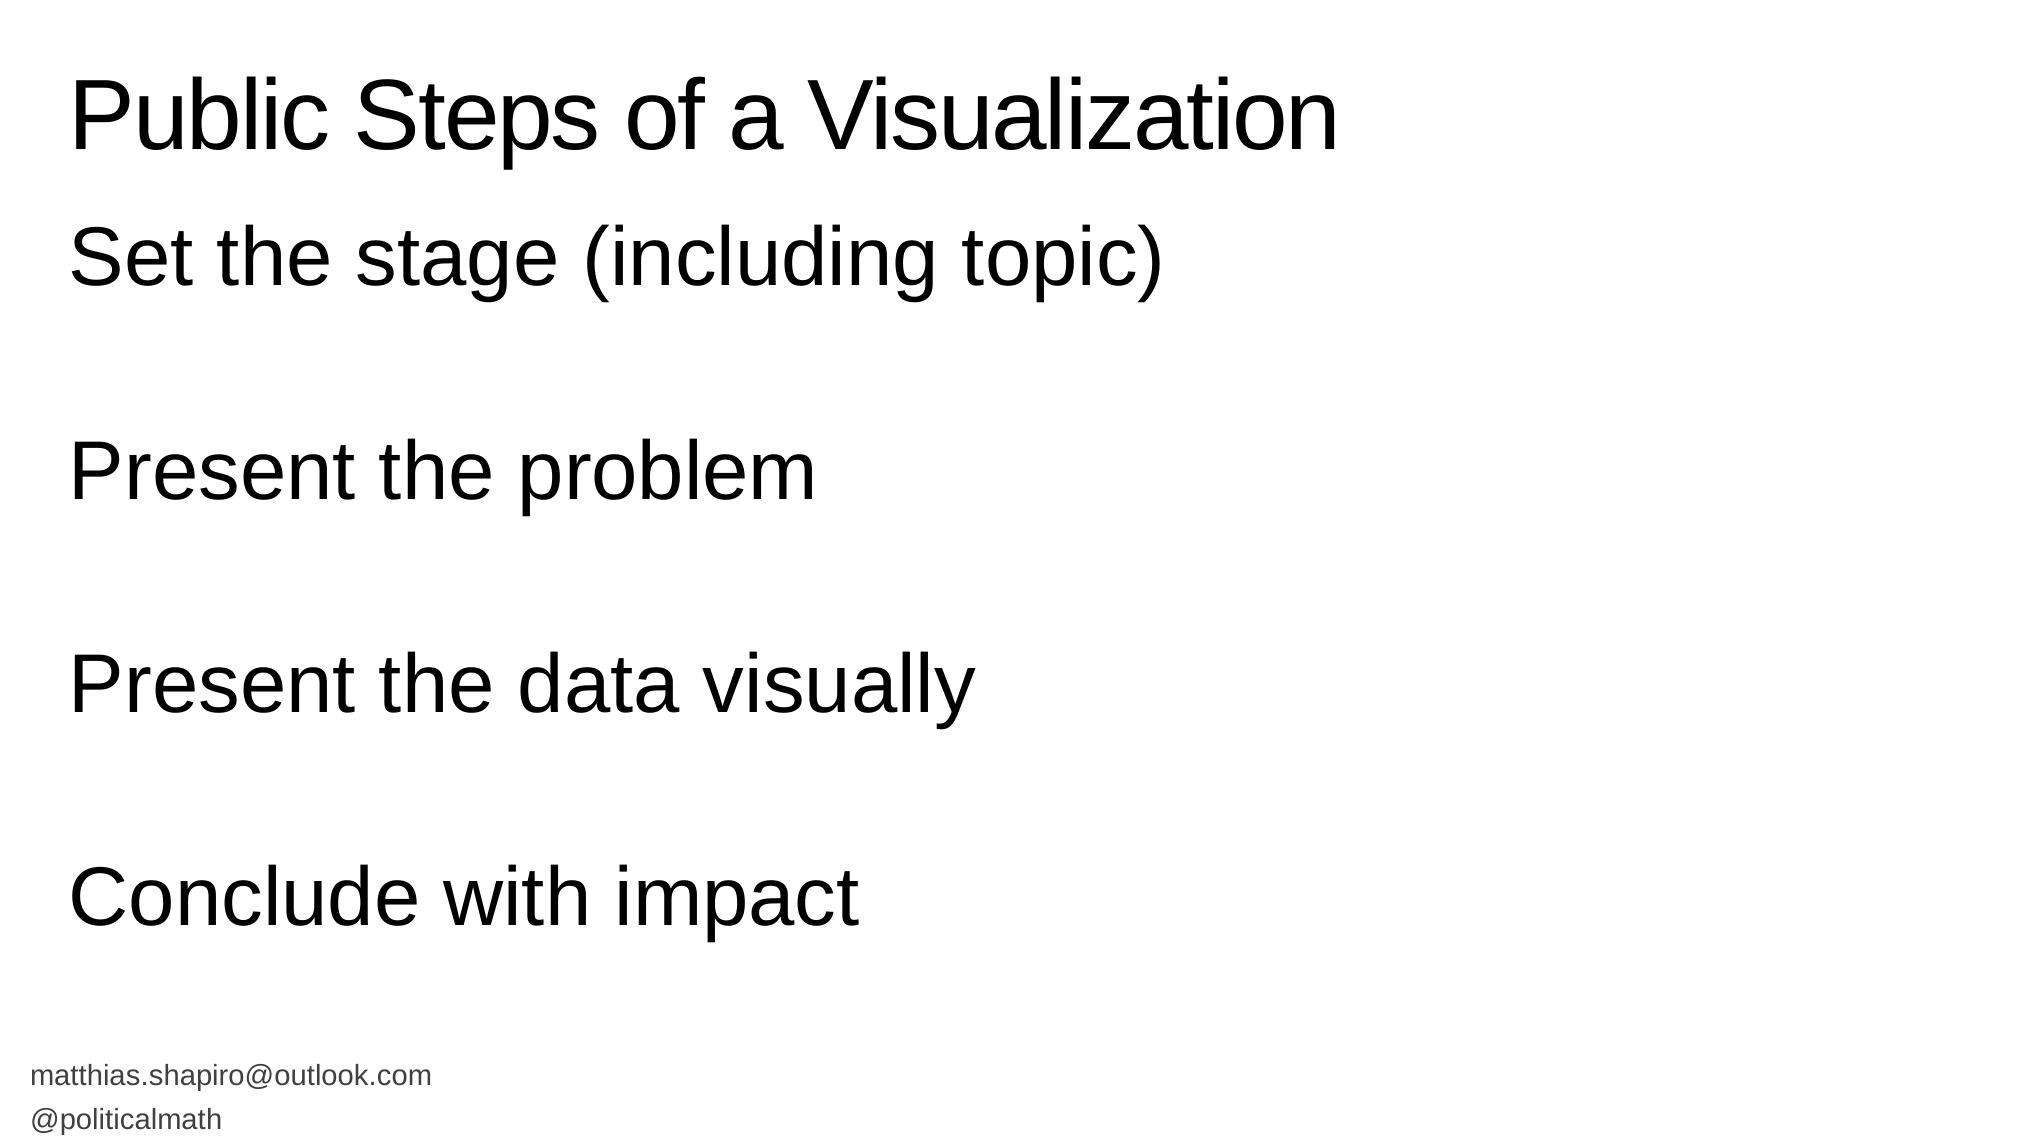

# Public Steps of a Visualization
Set the stage (including topic)

Present the problem

Present the data visually

Conclude with impact